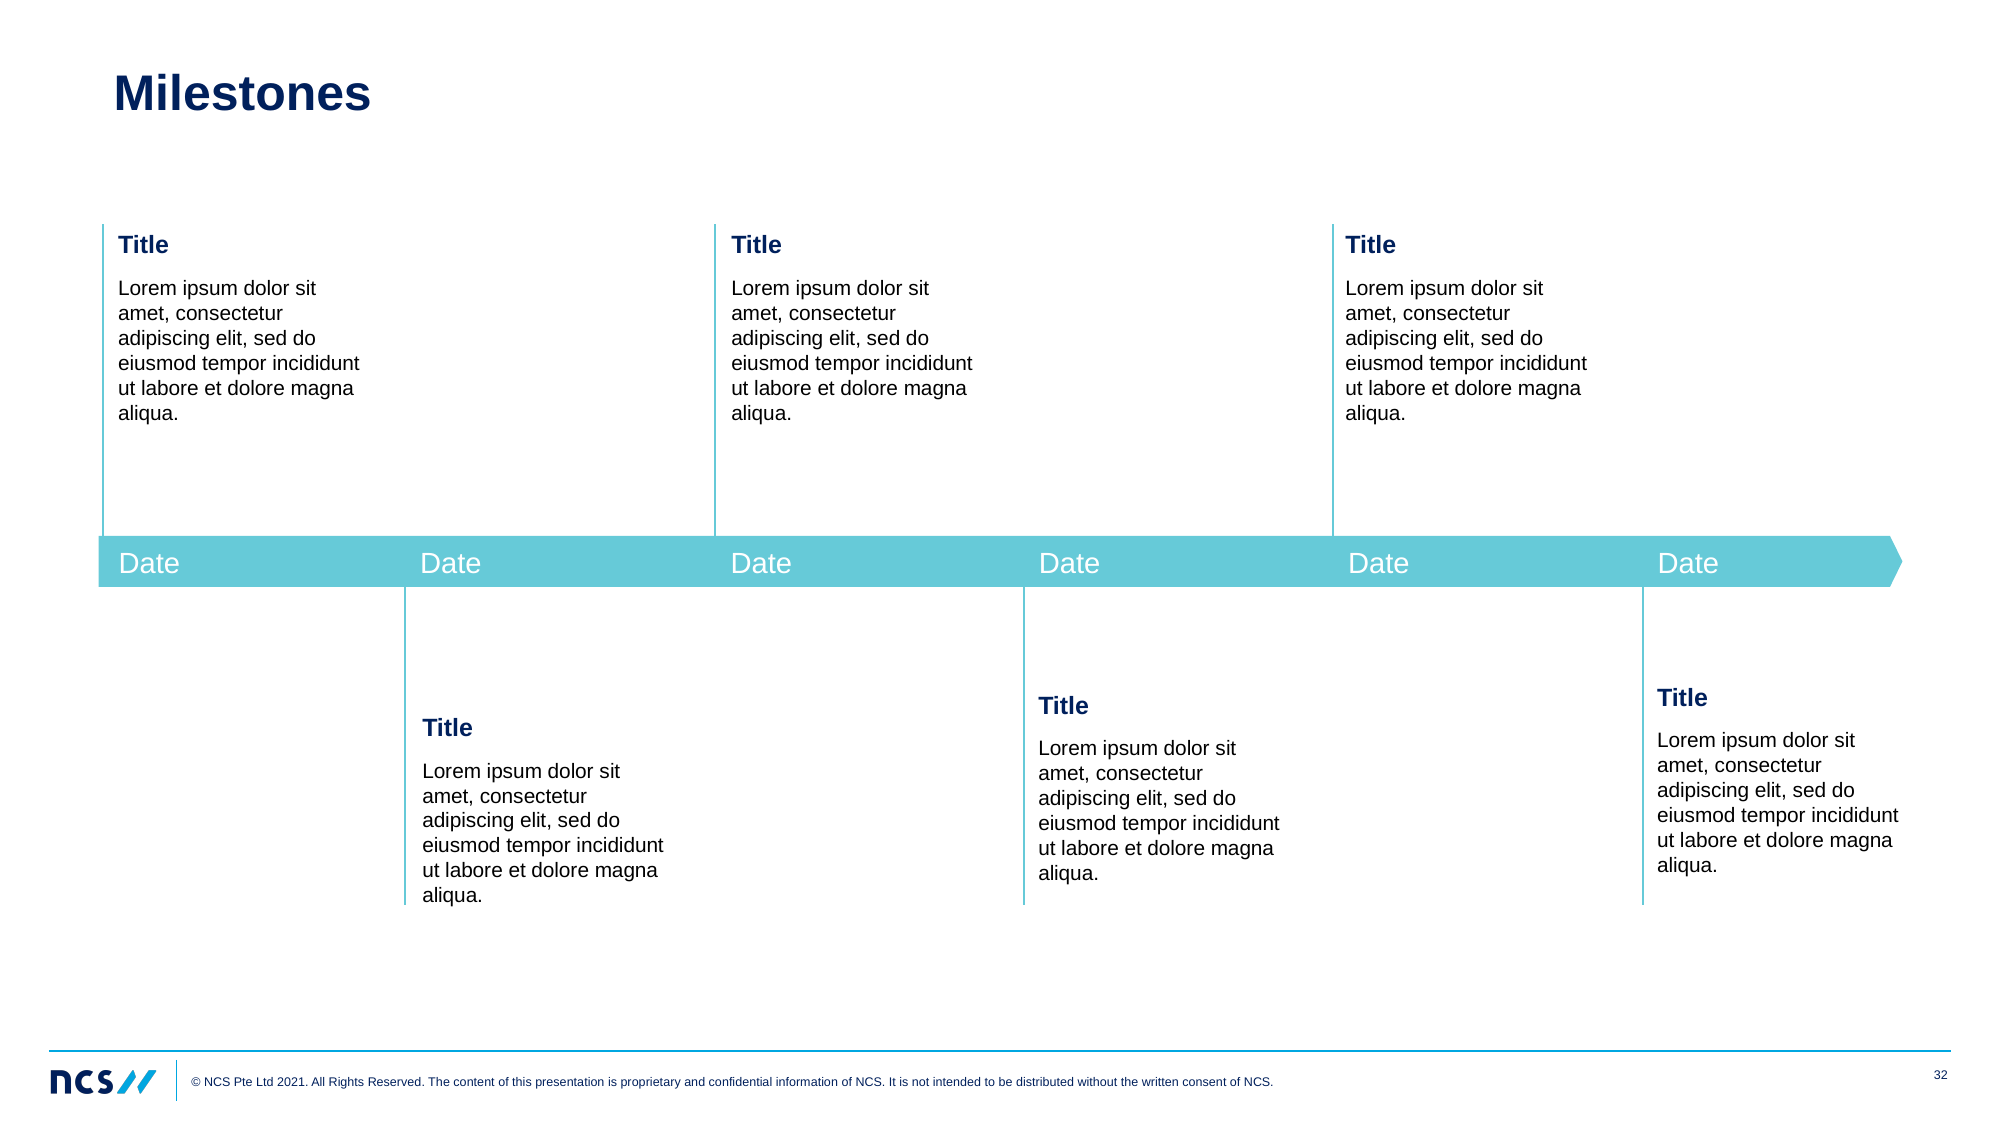

# Milestones
Title
Title
Title
Lorem ipsum dolor sit amet, consectetur adipiscing elit, sed do eiusmod tempor incididunt ut labore et dolore magna aliqua.
Lorem ipsum dolor sit amet, consectetur adipiscing elit, sed do eiusmod tempor incididunt ut labore et dolore magna aliqua.
Lorem ipsum dolor sit amet, consectetur adipiscing elit, sed do eiusmod tempor incididunt ut labore et dolore magna aliqua.

Date
Date
Date
Date
Date
Date
Title
Title
Title
Lorem ipsum dolor sit amet, consectetur adipiscing elit, sed do eiusmod tempor incididunt ut labore et dolore magna aliqua.
Lorem ipsum dolor sit amet, consectetur adipiscing elit, sed do eiusmod tempor incididunt ut labore et dolore magna aliqua.
Lorem ipsum dolor sit amet, consectetur adipiscing elit, sed do eiusmod tempor incididunt ut labore et dolore magna aliqua.